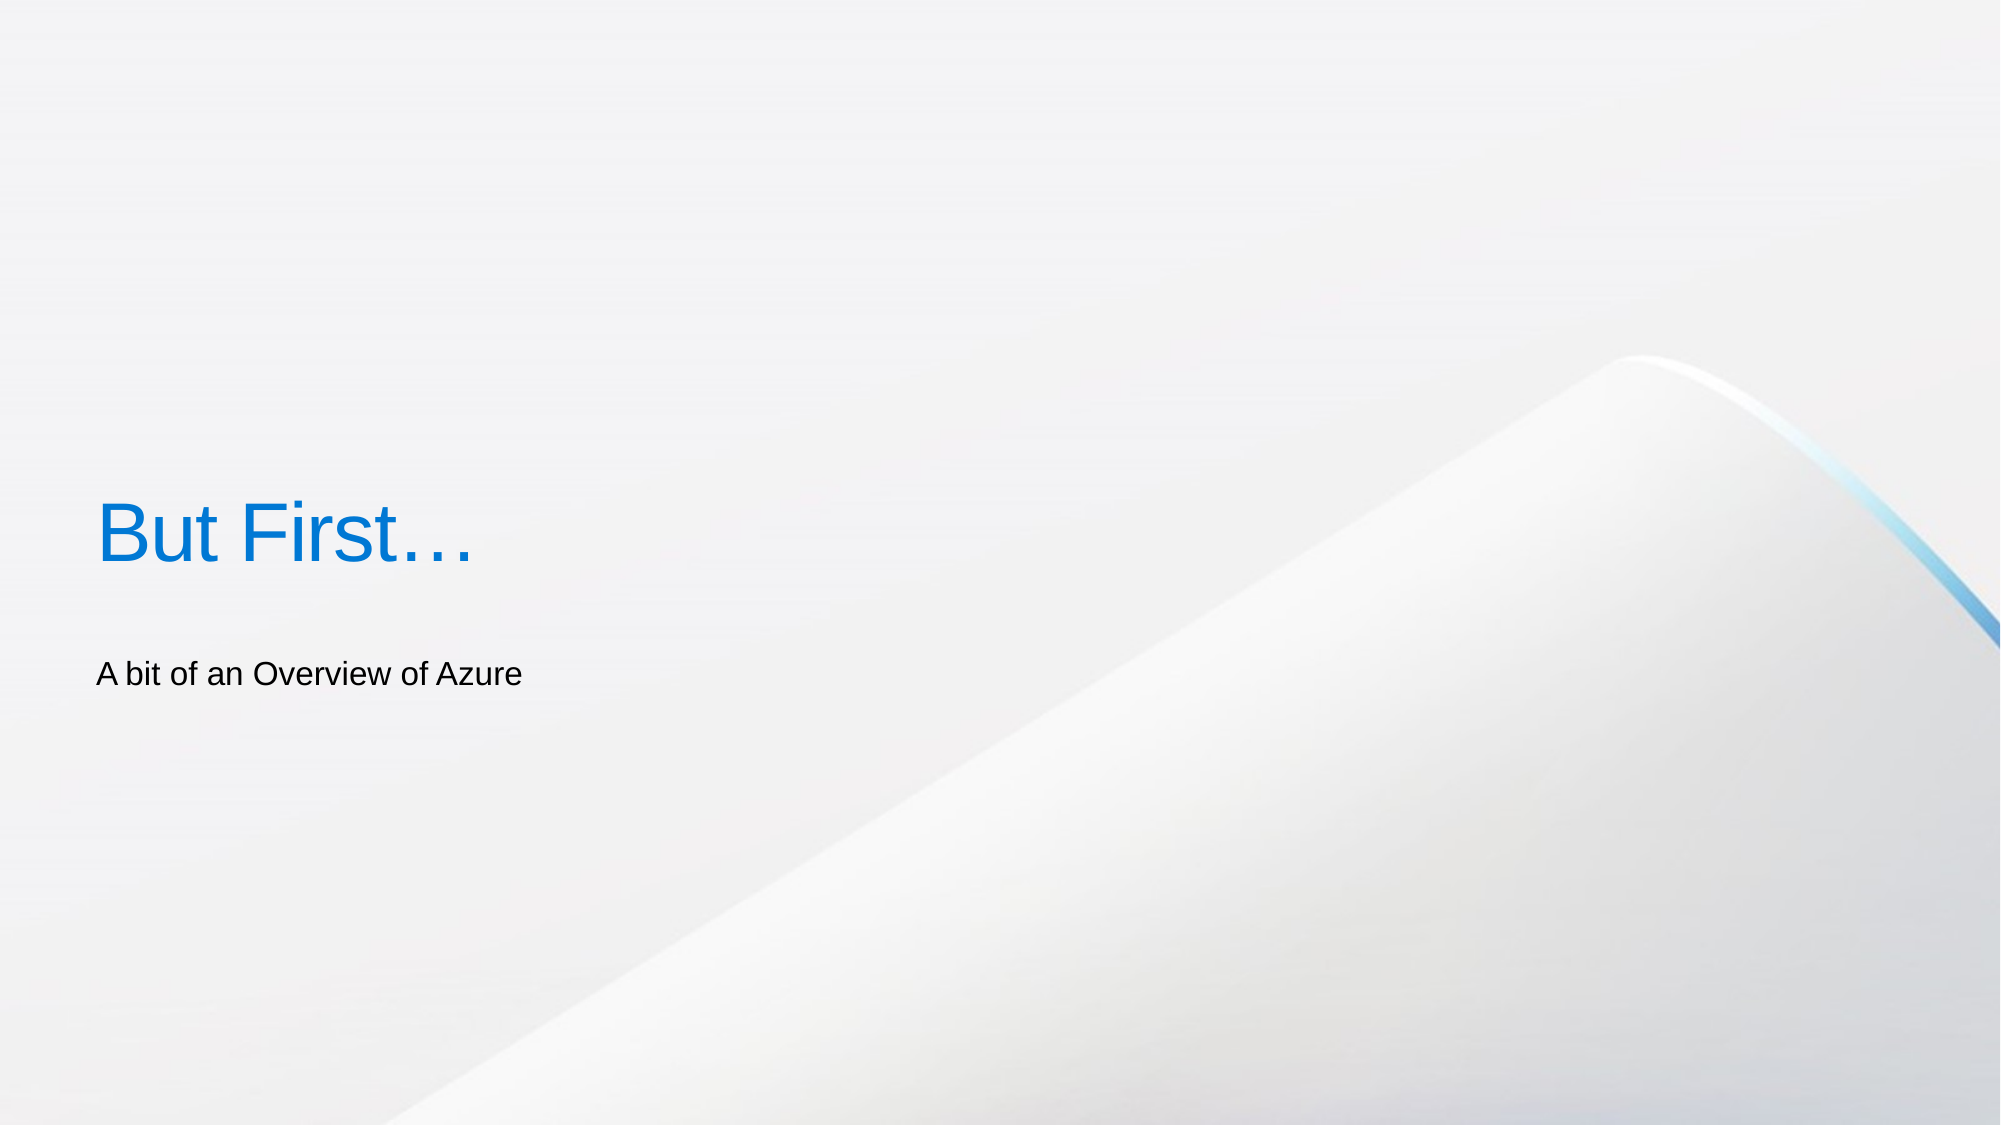

# But First…
A bit of an Overview of Azure